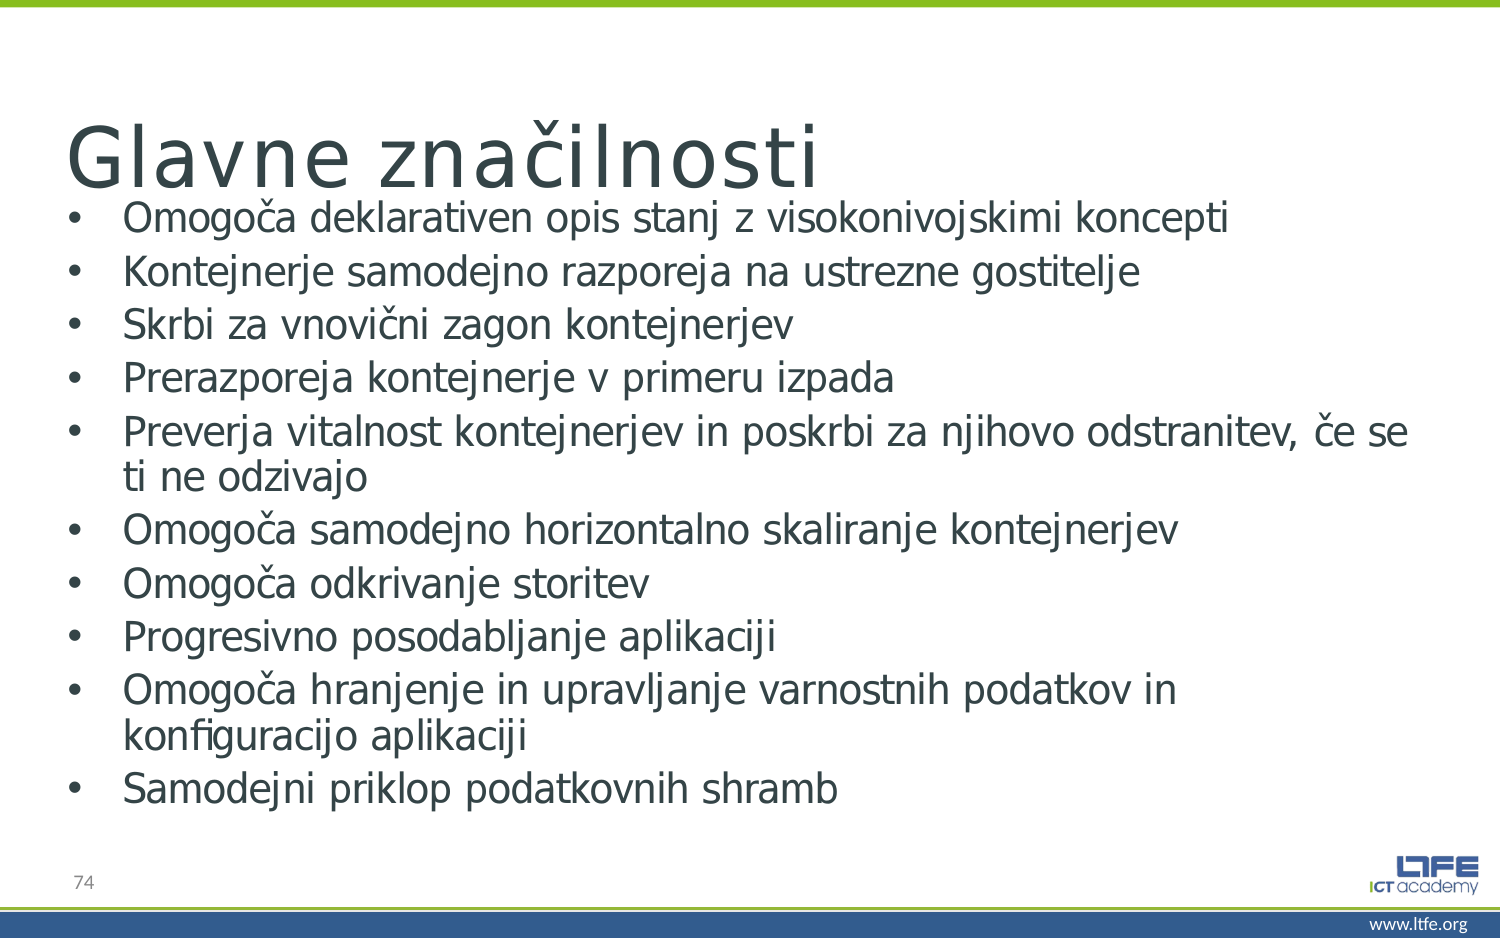

# Glavne značilnosti
Omogoča deklarativen opis stanj z visokonivojskimi koncepti
Kontejnerje samodejno razporeja na ustrezne gostitelje
Skrbi za vnovični zagon kontejnerjev
Prerazporeja kontejnerje v primeru izpada
Preverja vitalnost kontejnerjev in poskrbi za njihovo odstranitev, če se ti ne odzivajo
Omogoča samodejno horizontalno skaliranje kontejnerjev
Omogoča odkrivanje storitev
Progresivno posodabljanje aplikaciji
Omogoča hranjenje in upravljanje varnostnih podatkov in konfiguracijo aplikaciji
Samodejni priklop podatkovnih shramb

74